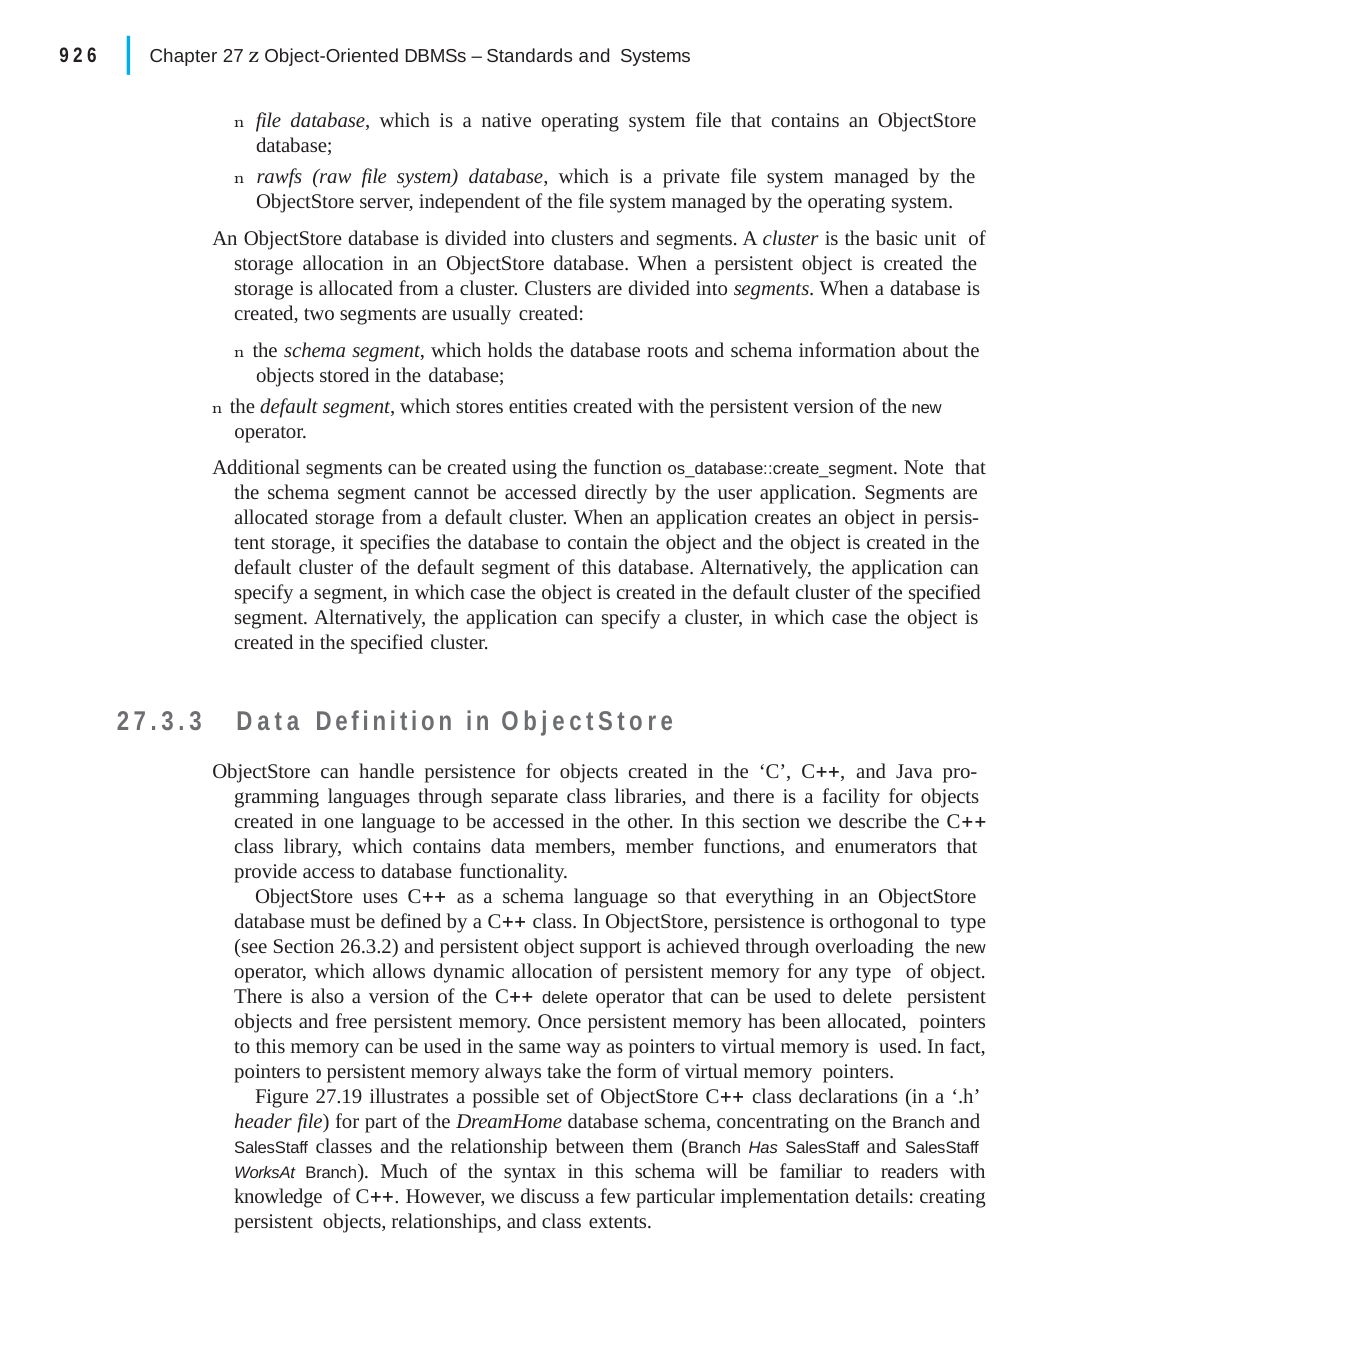

|
926
Chapter 27 z Object-Oriented DBMSs – Standards and Systems
n file database, which is a native operating system file that contains an ObjectStore  database;
n rawfs (raw file system) database, which is a private file system managed by the  ObjectStore server, independent of the file system managed by the operating system.
An ObjectStore database is divided into clusters and segments. A cluster is the basic unit  of storage allocation in an ObjectStore database. When a persistent object is created the  storage is allocated from a cluster. Clusters are divided into segments. When a database is  created, two segments are usually created:
n the schema segment, which holds the database roots and schema information about the  objects stored in the database;
n the default segment, which stores entities created with the persistent version of the new
operator.
Additional segments can be created using the function os_database::create_segment. Note  that the schema segment cannot be accessed directly by the user application. Segments are  allocated storage from a default cluster. When an application creates an object in persis-  tent storage, it specifies the database to contain the object and the object is created in the  default cluster of the default segment of this database. Alternatively, the application can  specify a segment, in which case the object is created in the default cluster of the specified  segment. Alternatively, the application can specify a cluster, in which case the object is  created in the specified cluster.

27.3.3	Data Definition in ObjectStore
ObjectStore can handle persistence for objects created in the ‘C’, C++, and Java pro-  gramming languages through separate class libraries, and there is a facility for objects  created in one language to be accessed in the other. In this section we describe the C++ class library, which contains data members, member functions, and enumerators that  provide access to database functionality.
ObjectStore uses C++ as a schema language so that everything in an ObjectStore  database must be defined by a C++ class. In ObjectStore, persistence is orthogonal to  type (see Section 26.3.2) and persistent object support is achieved through overloading  the new operator, which allows dynamic allocation of persistent memory for any type  of object. There is also a version of the C++ delete operator that can be used to delete  persistent objects and free persistent memory. Once persistent memory has been allocated,  pointers to this memory can be used in the same way as pointers to virtual memory is  used. In fact, pointers to persistent memory always take the form of virtual memory  pointers.
Figure 27.19 illustrates a possible set of ObjectStore C++ class declarations (in a ‘.h’  header file) for part of the DreamHome database schema, concentrating on the Branch and  SalesStaff classes and the relationship between them (Branch Has SalesStaff and SalesStaff  WorksAt Branch). Much of the syntax in this schema will be familiar to readers with knowledge  of C++. However, we discuss a few particular implementation details: creating persistent  objects, relationships, and class extents.